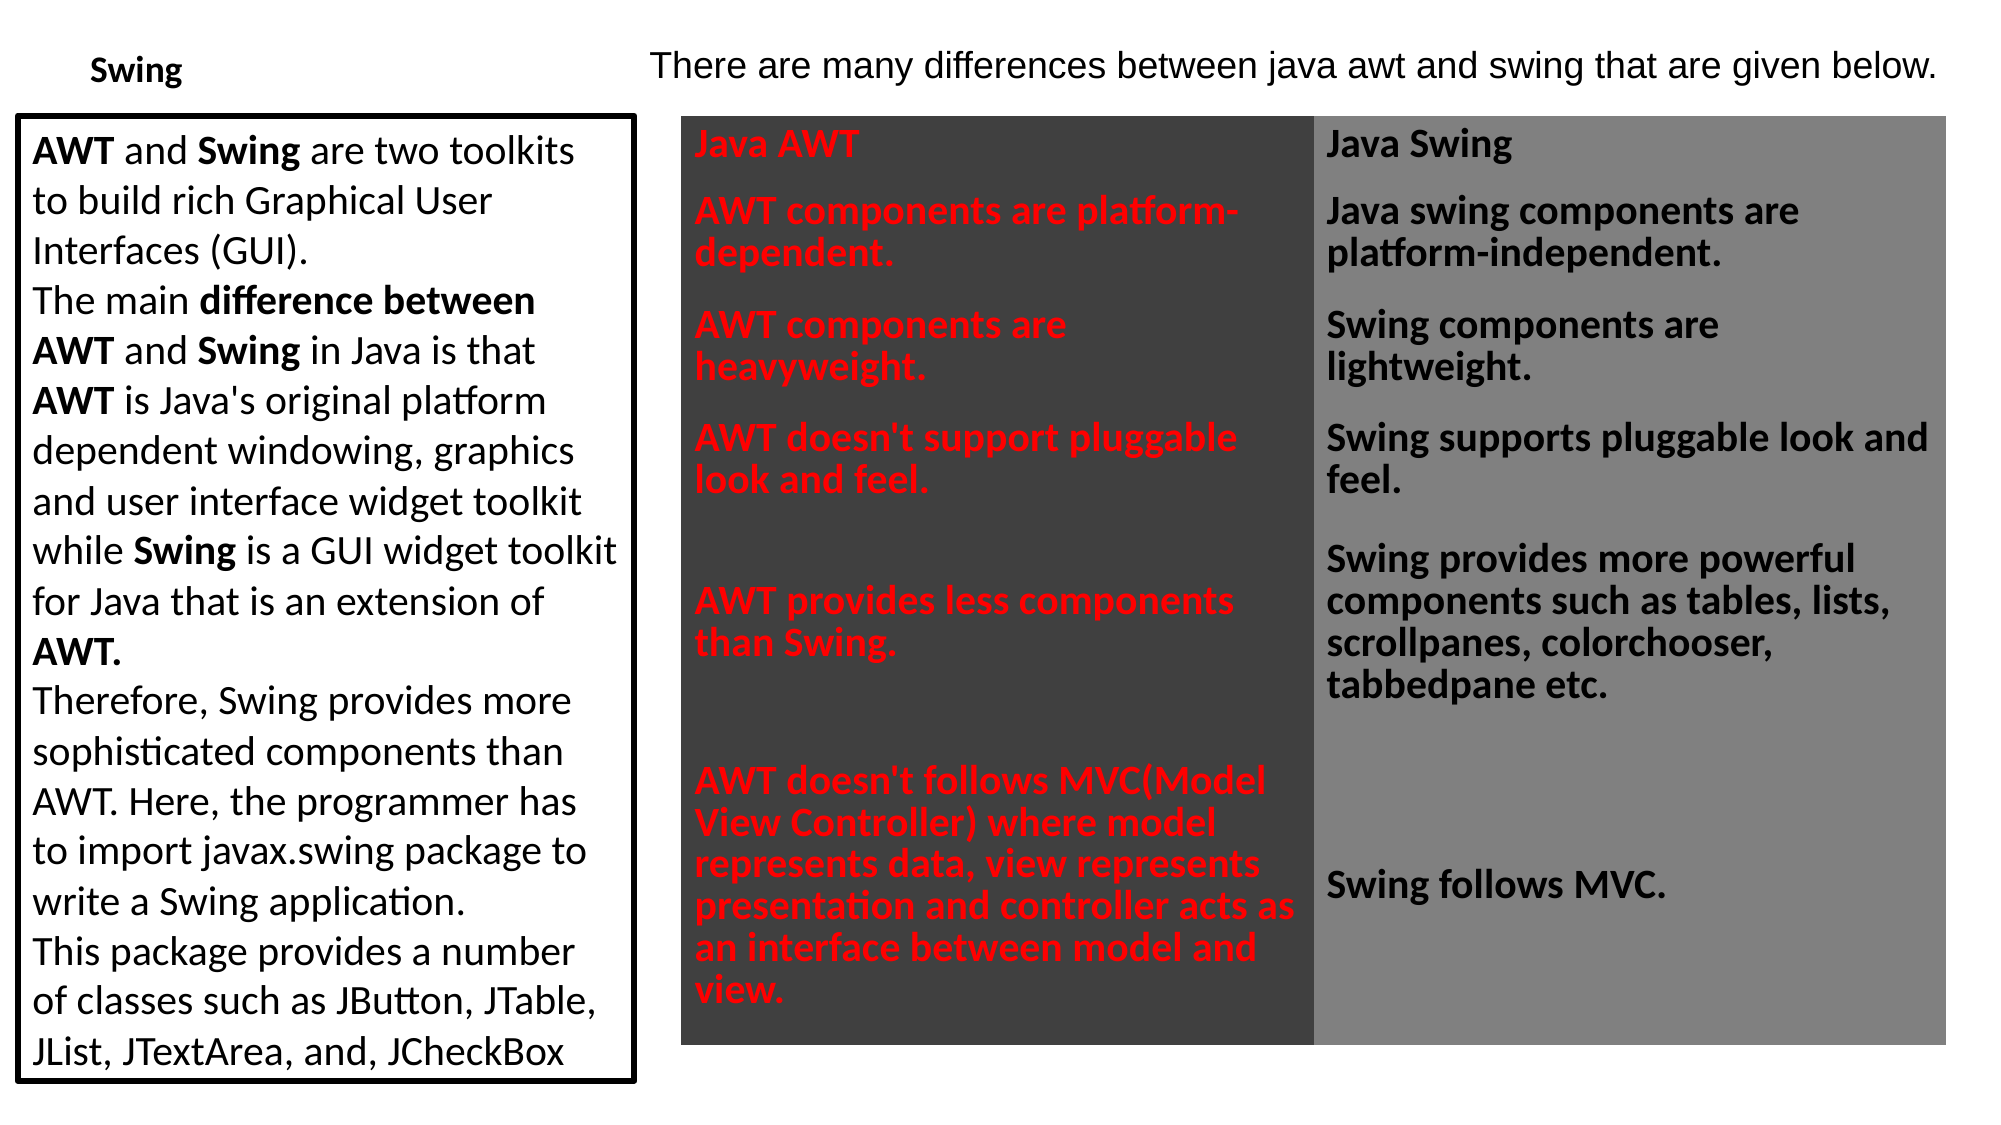

There are many differences between java awt and swing that are given below.
Swing
AWT and Swing are two toolkits to build rich Graphical User Interfaces (GUI).
The main difference between AWT and Swing in Java is that AWT is Java's original platform dependent windowing, graphics and user interface widget toolkit while Swing is a GUI widget toolkit for Java that is an extension of AWT.
Therefore, Swing provides more sophisticated components than AWT. Here, the programmer has to import javax.swing package to write a Swing application.
This package provides a number of classes such as JButton, JTable, JList, JTextArea, and, JCheckBox
| Java AWT | Java Swing |
| --- | --- |
| AWT components are platform-dependent. | Java swing components are platform-independent. |
| AWT components are heavyweight. | Swing components are lightweight. |
| AWT doesn't support pluggable look and feel. | Swing supports pluggable look and feel. |
| AWT provides less components than Swing. | Swing provides more powerful components such as tables, lists, scrollpanes, colorchooser, tabbedpane etc. |
| AWT doesn't follows MVC(Model View Controller) where model represents data, view represents presentation and controller acts as an interface between model and view. | Swing follows MVC. |